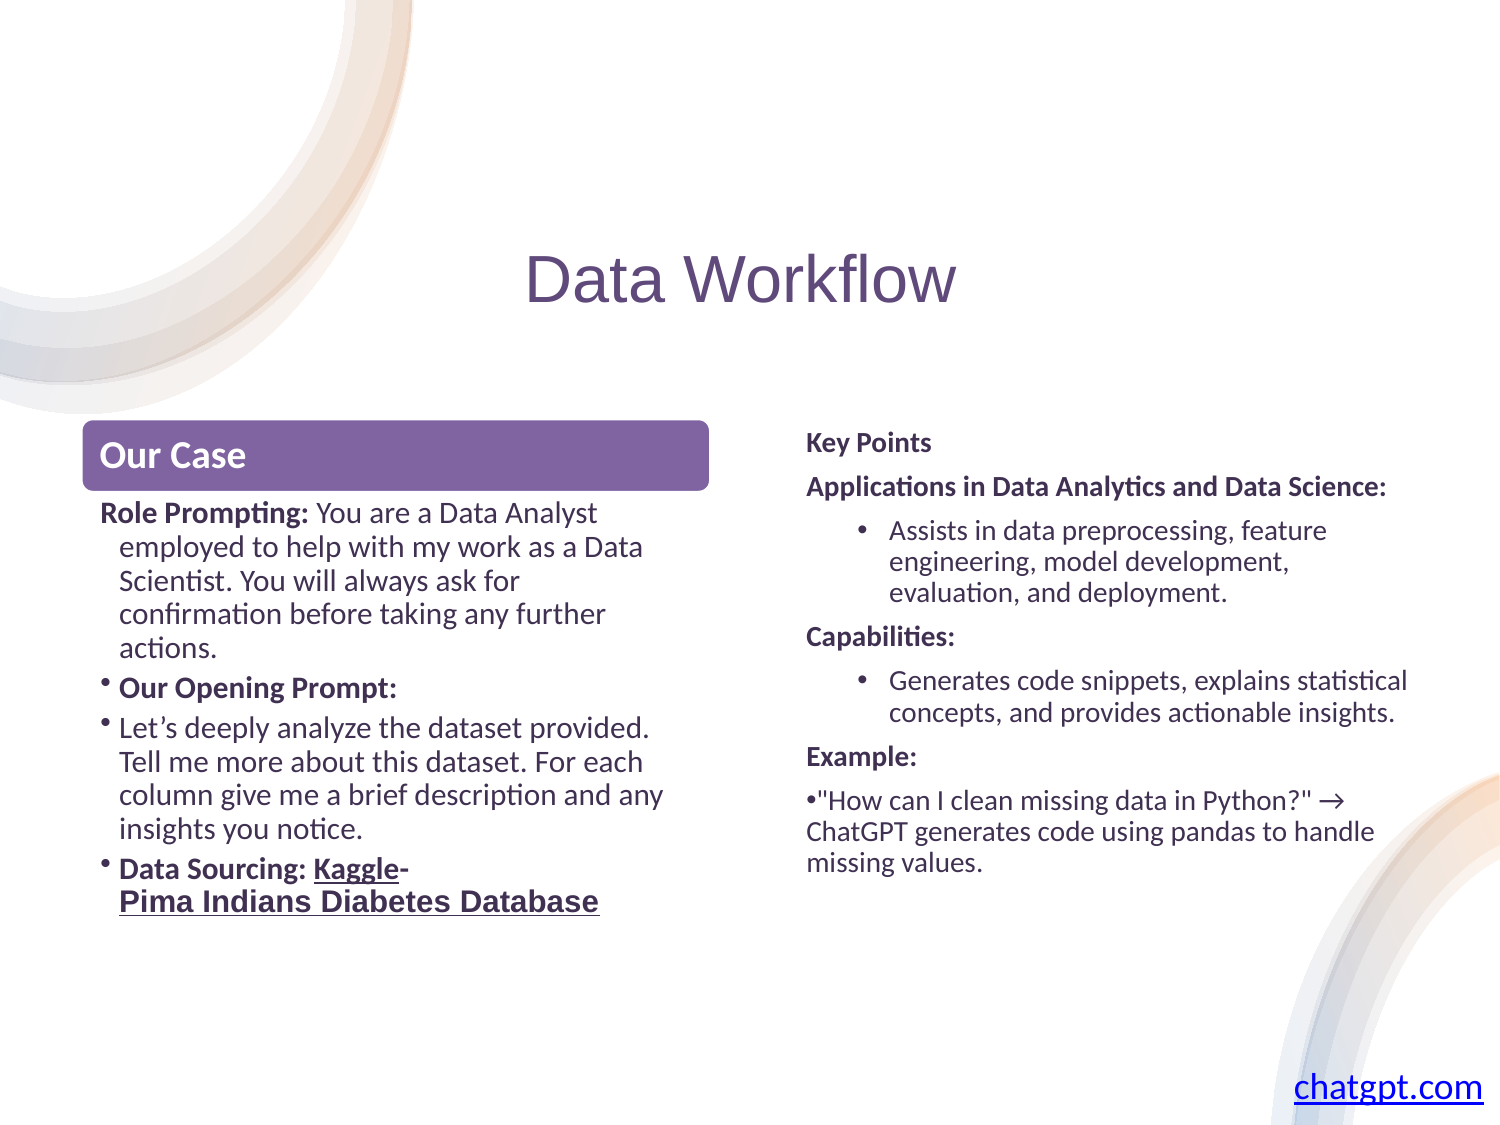

# Data Workflow
Our Case
Role Prompting: You are a Data Analyst employed to help with my work as a Data Scientist. You will always ask for confirmation before taking any further actions.
Our Opening Prompt:
Let’s deeply analyze the dataset provided. Tell me more about this dataset. For each column give me a brief description and any insights you notice.
Data Sourcing: Kaggle- Pima Indians Diabetes Database
Key Points
Applications in Data Analytics and Data Science:
Assists in data preprocessing, feature engineering, model development, evaluation, and deployment.
Capabilities:
Generates code snippets, explains statistical concepts, and provides actionable insights.
Example:
"How can I clean missing data in Python?" → ChatGPT generates code using pandas to handle missing values.

chatgpt.com